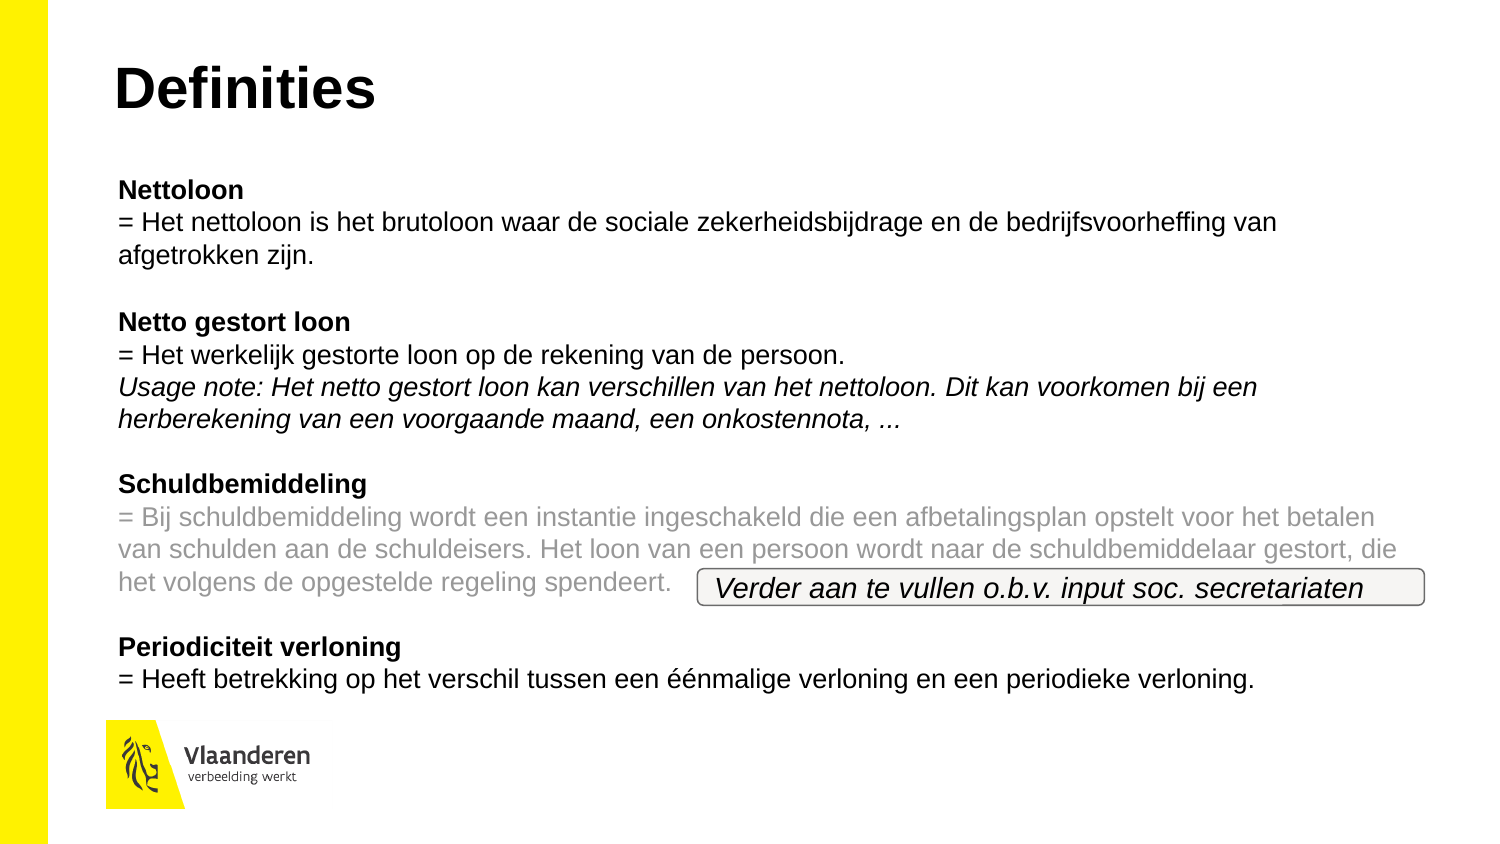

Definities
Nettoloon
= Het nettoloon is het brutoloon waar de sociale zekerheidsbijdrage en de bedrijfsvoorheffing van afgetrokken zijn.

Netto gestort loon
= Het werkelijk gestorte loon op de rekening van de persoon.
Usage note: Het netto gestort loon kan verschillen van het nettoloon. Dit kan voorkomen bij een herberekening van een voorgaande maand, een onkostennota, ...

Schuldbemiddeling
= Bij schuldbemiddeling wordt een instantie ingeschakeld die een afbetalingsplan opstelt voor het betalen van schulden aan de schuldeisers. Het loon van een persoon wordt naar de schuldbemiddelaar gestort, die het volgens de opgestelde regeling spendeert.

Periodiciteit verloning
= Heeft betrekking op het verschil tussen een éénmalige verloning en een periodieke verloning.
Verder aan te vullen o.b.v. input soc. secretariaten